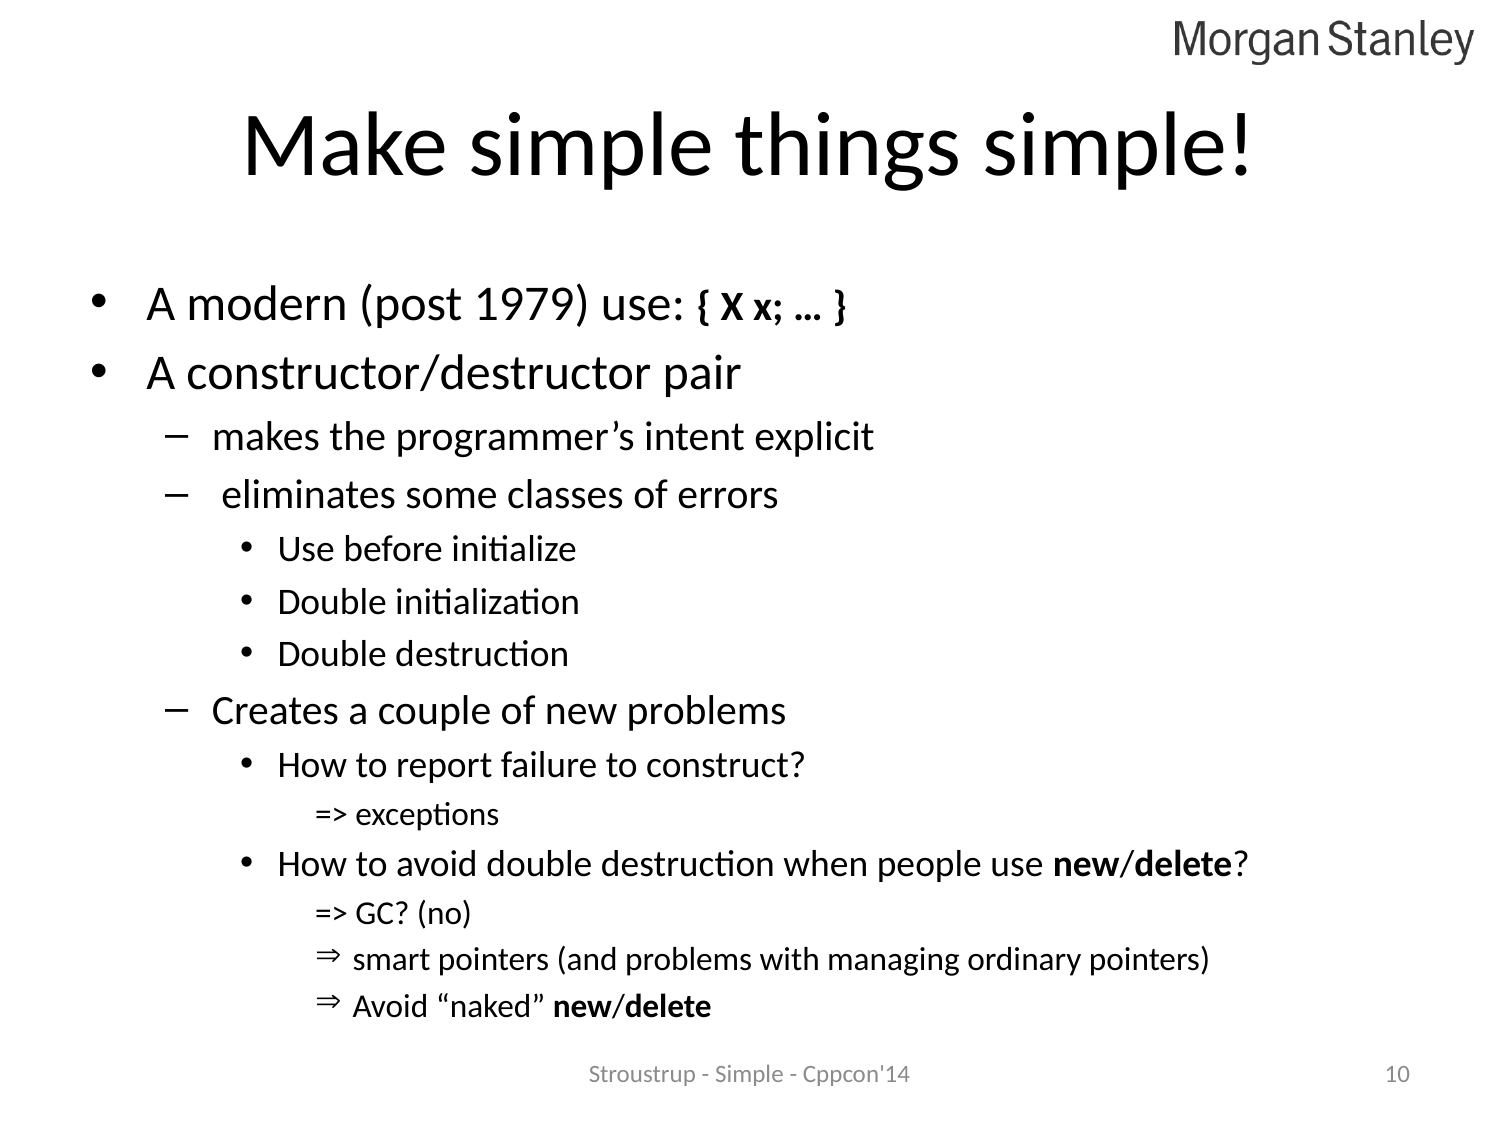

# Make simple things simple!
A modern (post 1979) use: { X x; … }
A constructor/destructor pair
makes the programmer’s intent explicit
 eliminates some classes of errors
Use before initialize
Double initialization
Double destruction
Creates a couple of new problems
How to report failure to construct?
=> exceptions
How to avoid double destruction when people use new/delete?
=> GC? (no)
smart pointers (and problems with managing ordinary pointers)
Avoid “naked” new/delete

Stroustrup - Simple - Cppcon'14
10